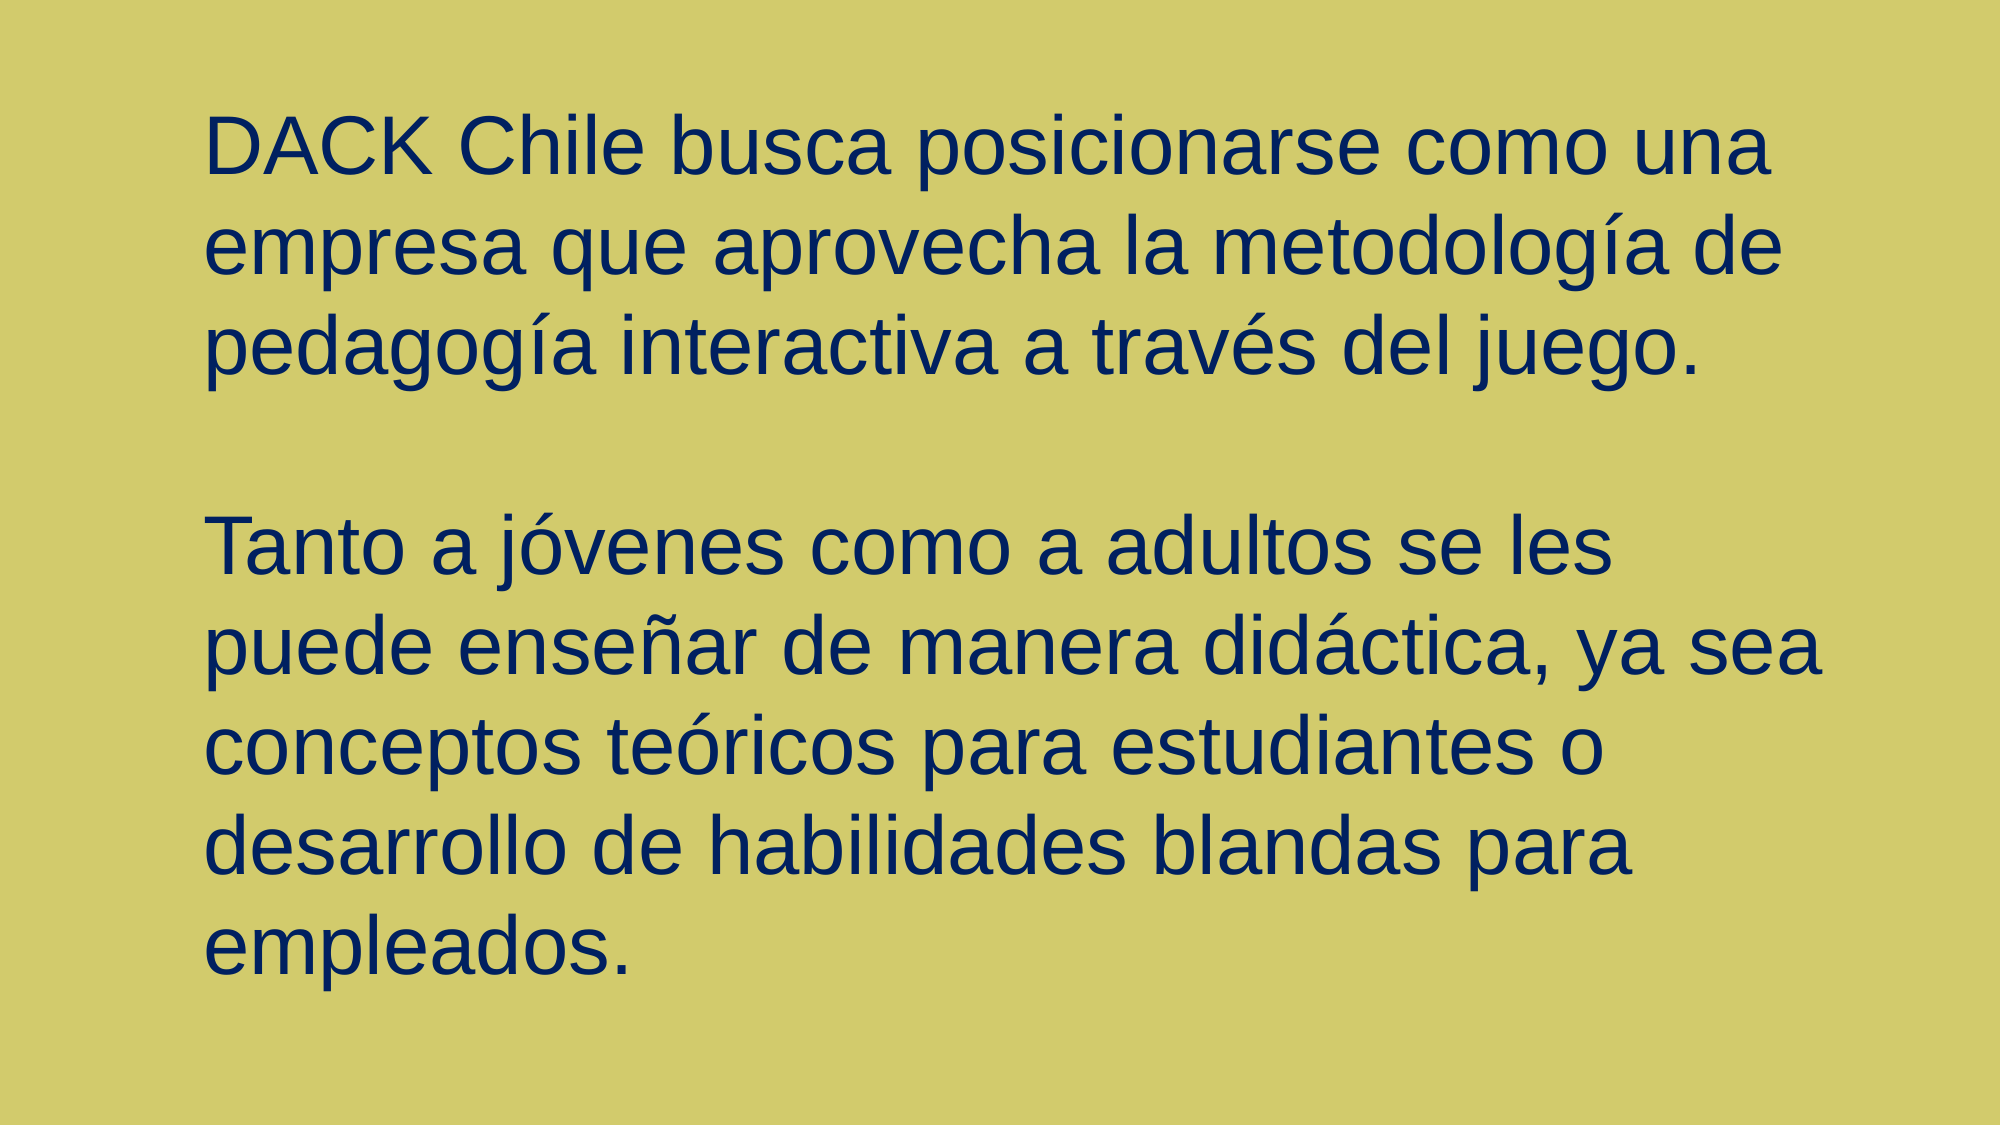

DACK Chile busca posicionarse como una empresa que aprovecha la metodología de pedagogía interactiva a través del juego.

Tanto a jóvenes como a adultos se les puede enseñar de manera didáctica, ya sea conceptos teóricos para estudiantes o desarrollo de habilidades blandas para empleados.